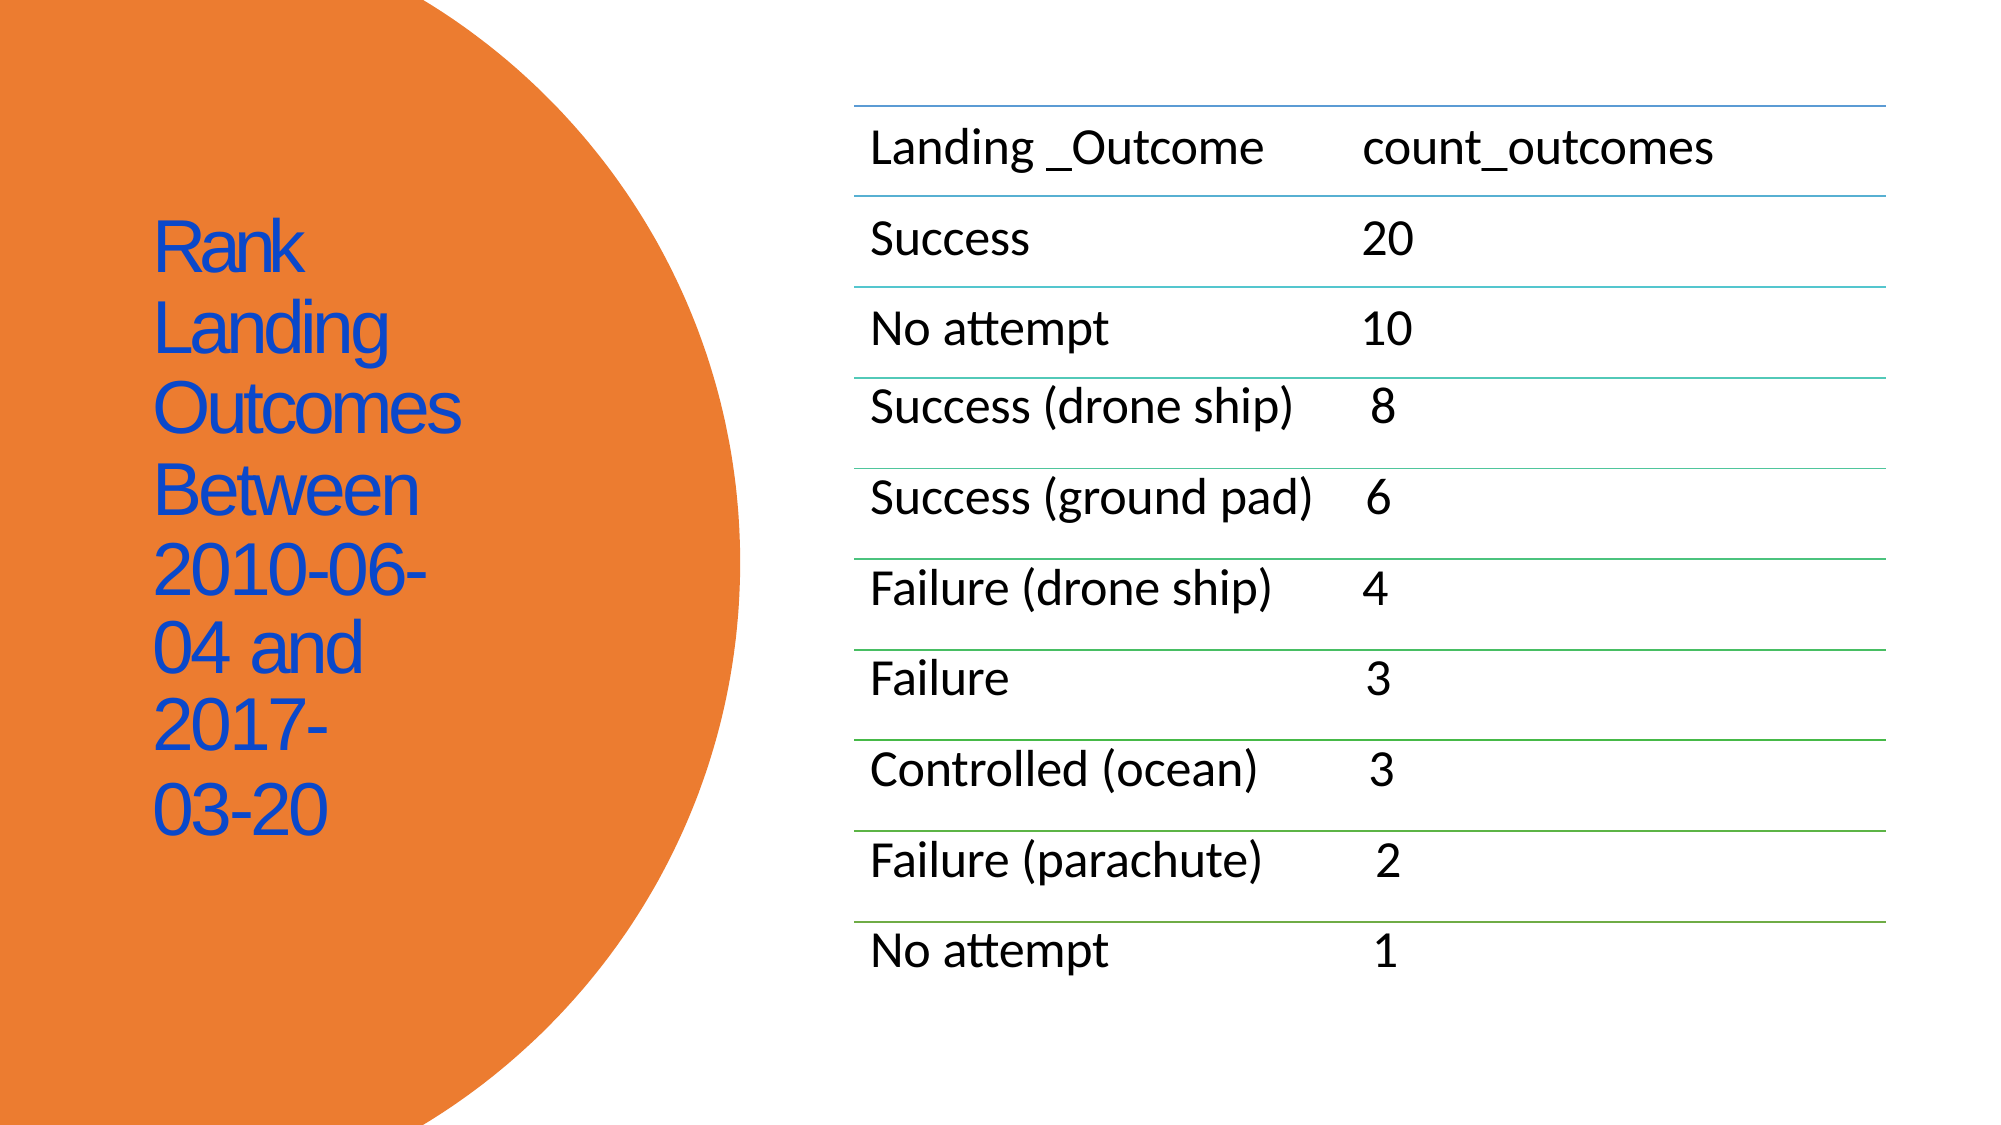

Landing _Outcome
count_outcomes
Rank Landing  Outcomes  Between  2010-06-
04 and 2017-
03-20

Success
20

No attempt
10
| Success (drone ship) | 8 |
| --- | --- |
| Success (ground pad) | 6 |
| Failure (drone ship) | 4 |
| Failure | 3 |
| Controlled (ocean) | 3 |
| Failure (parachute) | 2 |
| No attempt | 1 |